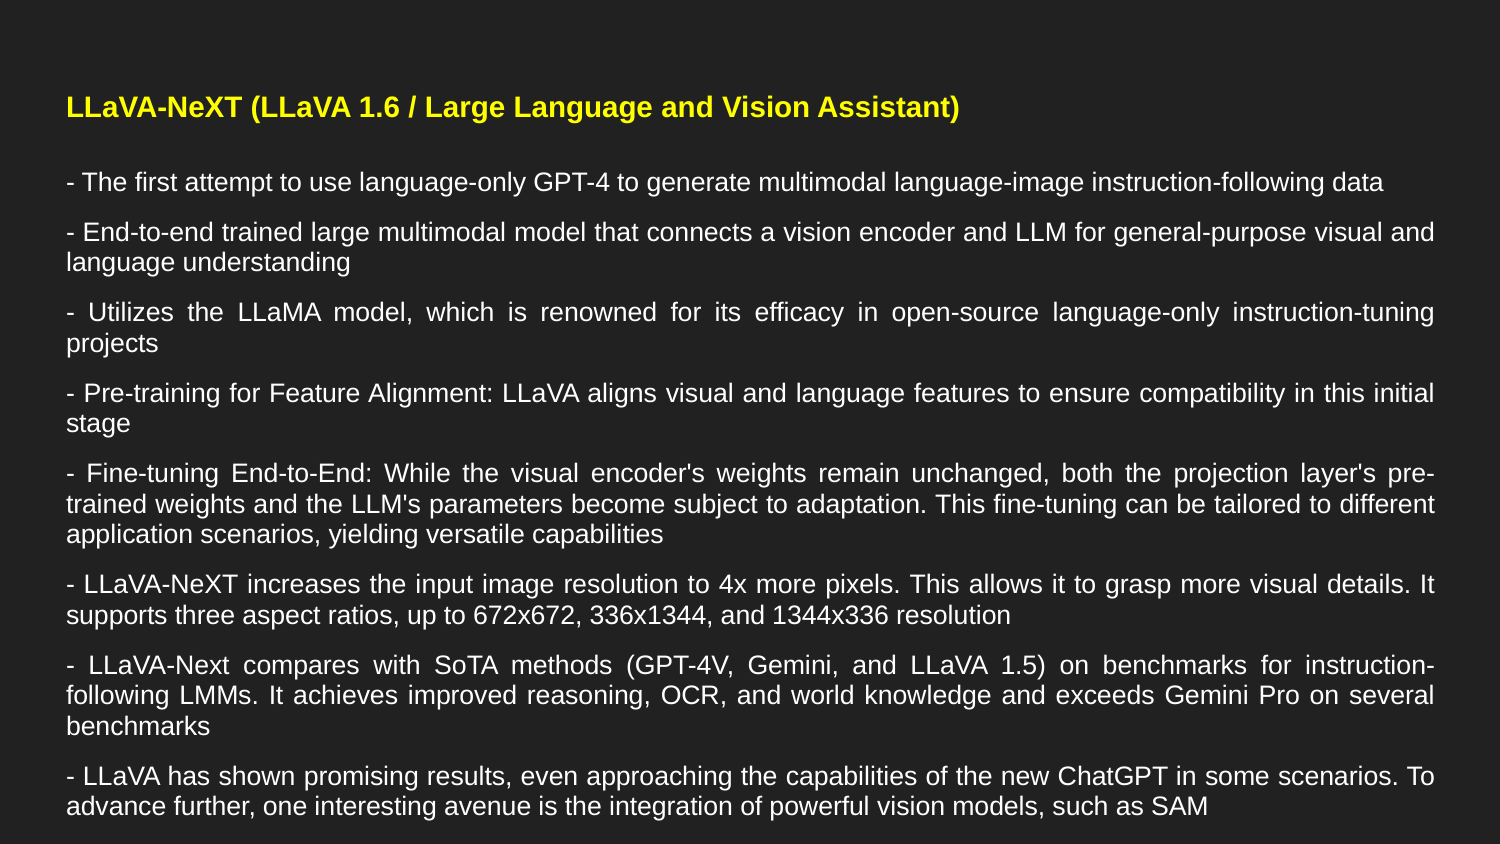

# LLaVA-NeXT (LLaVA 1.6 / Large Language and Vision Assistant)
- The first attempt to use language-only GPT-4 to generate multimodal language-image instruction-following data
- End-to-end trained large multimodal model that connects a vision encoder and LLM for general-purpose visual and language understanding
- Utilizes the LLaMA model, which is renowned for its efficacy in open-source language-only instruction-tuning projects
- Pre-training for Feature Alignment: LLaVA aligns visual and language features to ensure compatibility in this initial stage
- Fine-tuning End-to-End: While the visual encoder's weights remain unchanged, both the projection layer's pre-trained weights and the LLM's parameters become subject to adaptation. This fine-tuning can be tailored to different application scenarios, yielding versatile capabilities
- LLaVA-NeXT increases the input image resolution to 4x more pixels. This allows it to grasp more visual details. It supports three aspect ratios, up to 672x672, 336x1344, and 1344x336 resolution
- LLaVA-Next compares with SoTA methods (GPT-4V, Gemini, and LLaVA 1.5) on benchmarks for instruction-following LMMs. It achieves improved reasoning, OCR, and world knowledge and exceeds Gemini Pro on several benchmarks
- LLaVA has shown promising results, even approaching the capabilities of the new ChatGPT in some scenarios. To advance further, one interesting avenue is the integration of powerful vision models, such as SAM